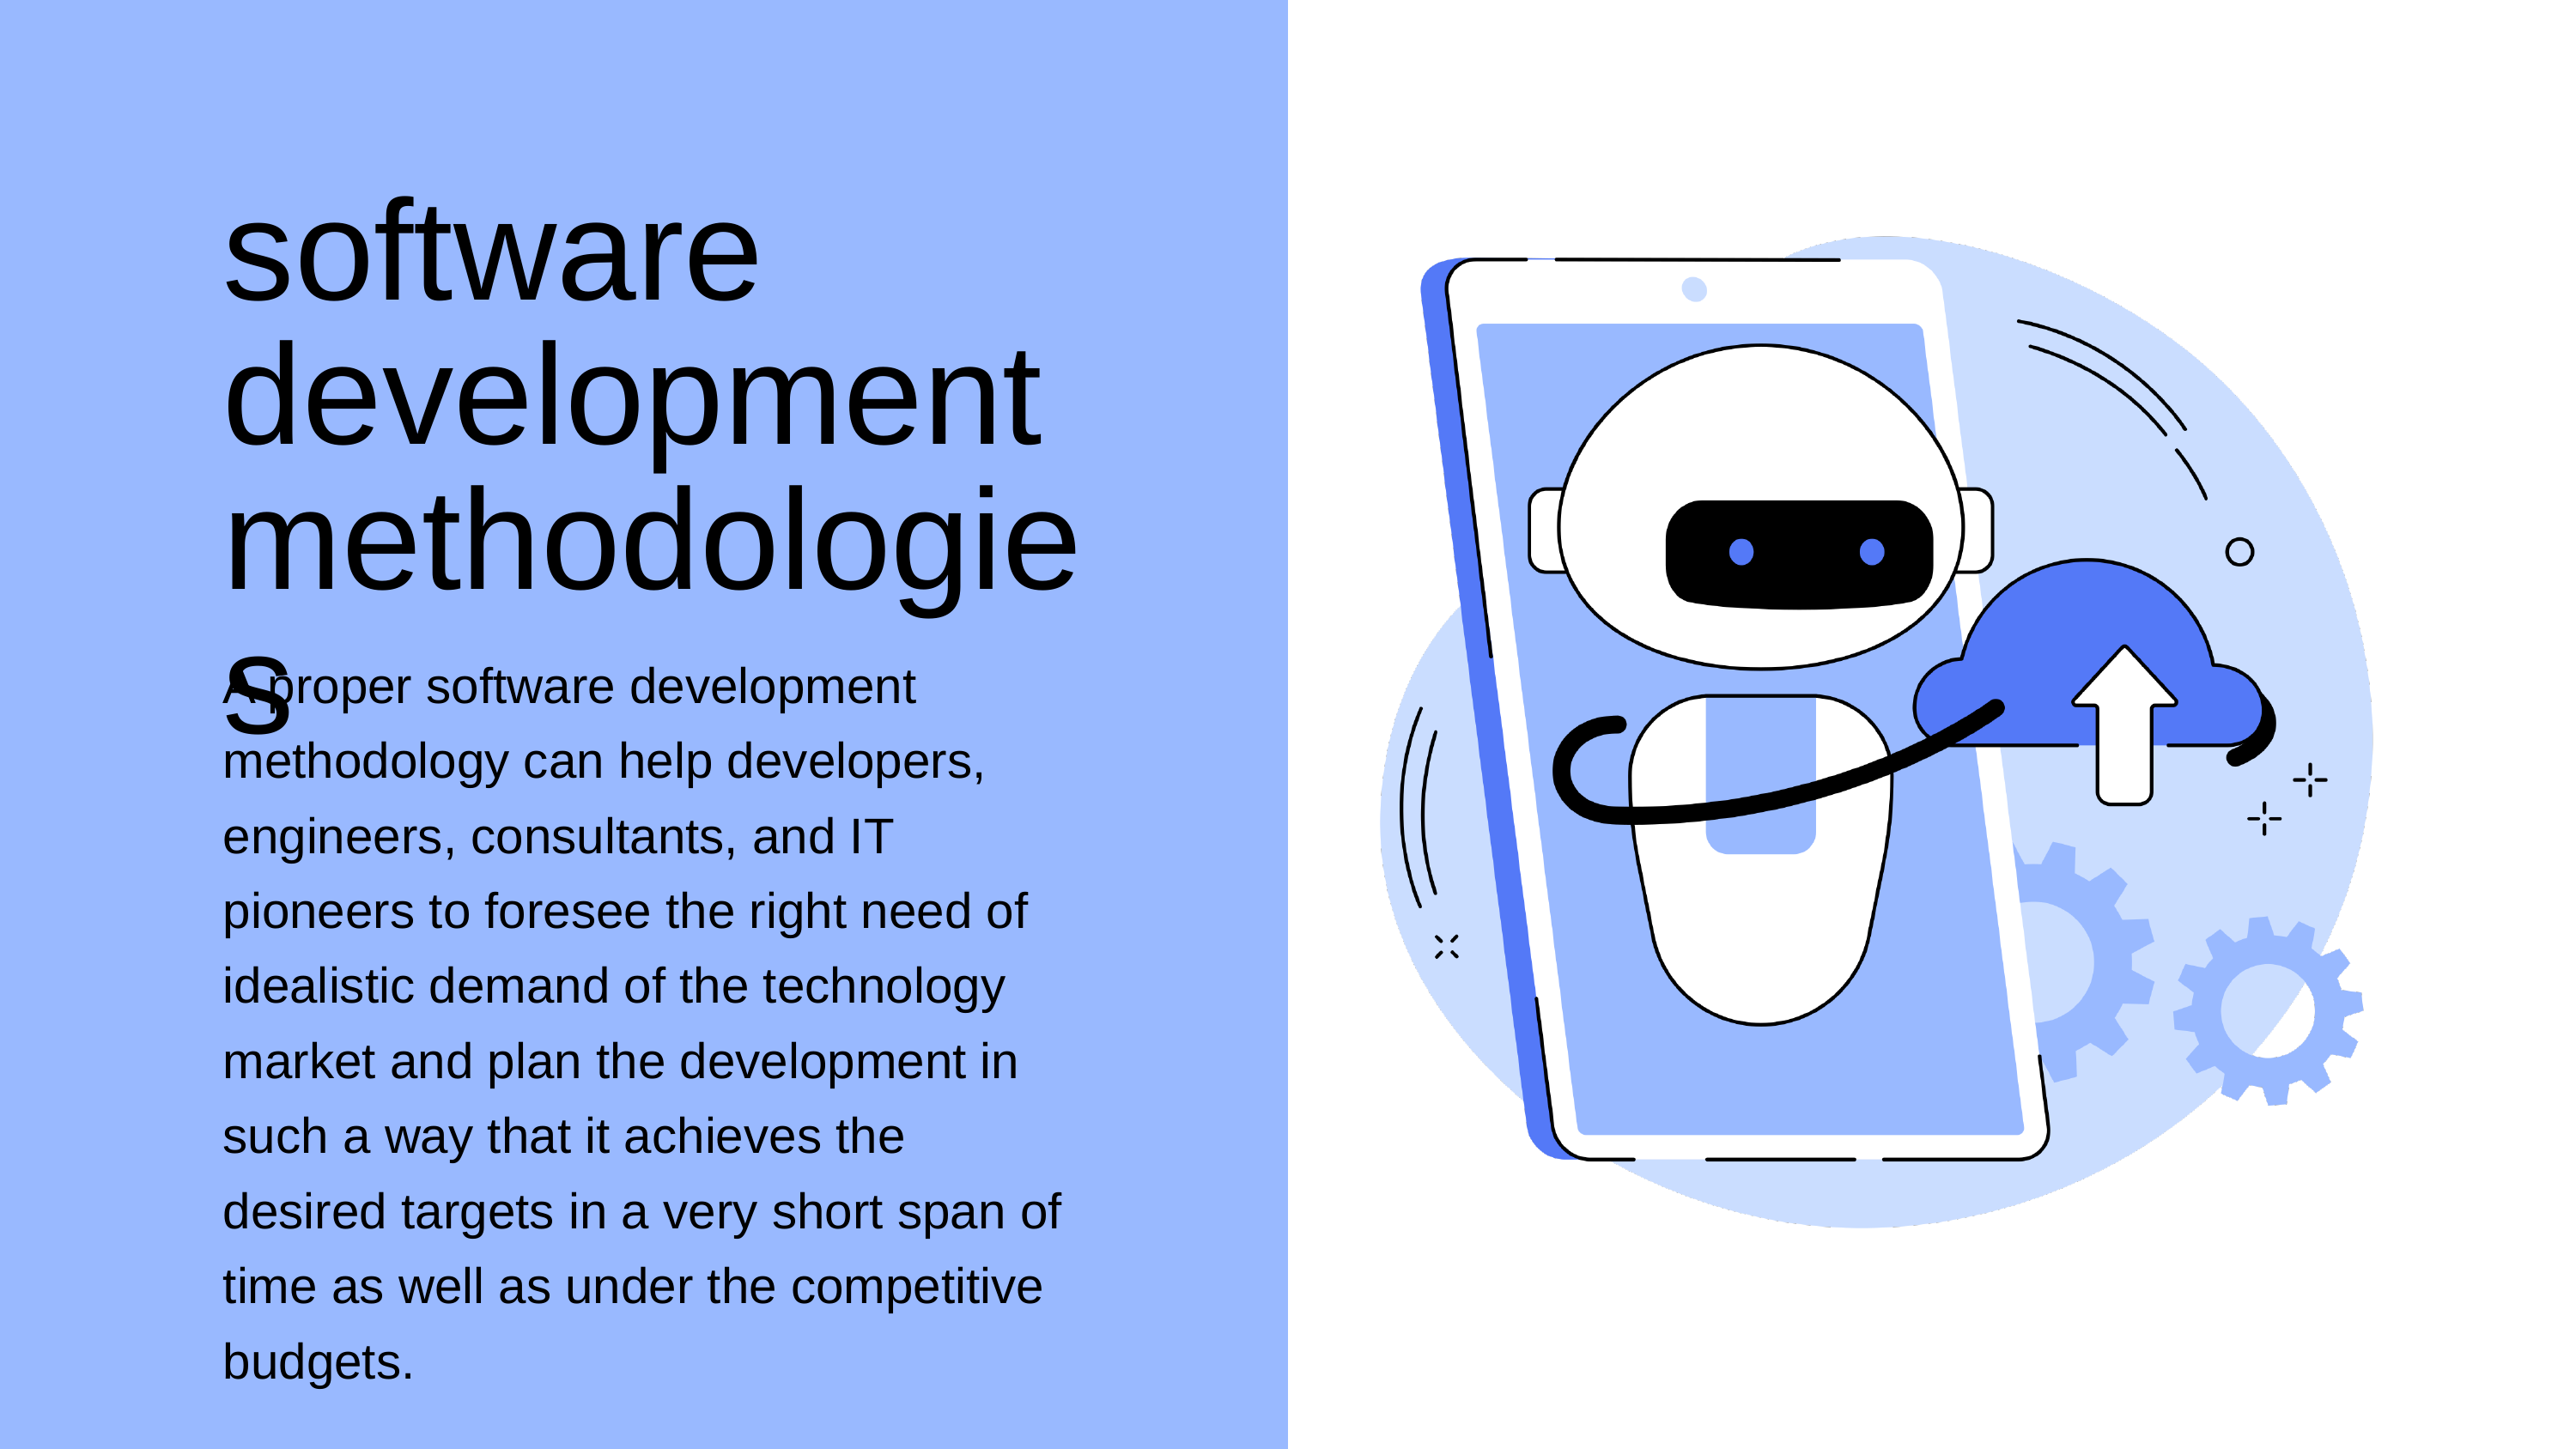

software development methodologies

A proper software development methodology can help developers, engineers, consultants, and IT pioneers to foresee the right need of idealistic demand of the technology market and plan the development in such a way that it achieves the desired targets in a very short span of time as well as under the competitive budgets.